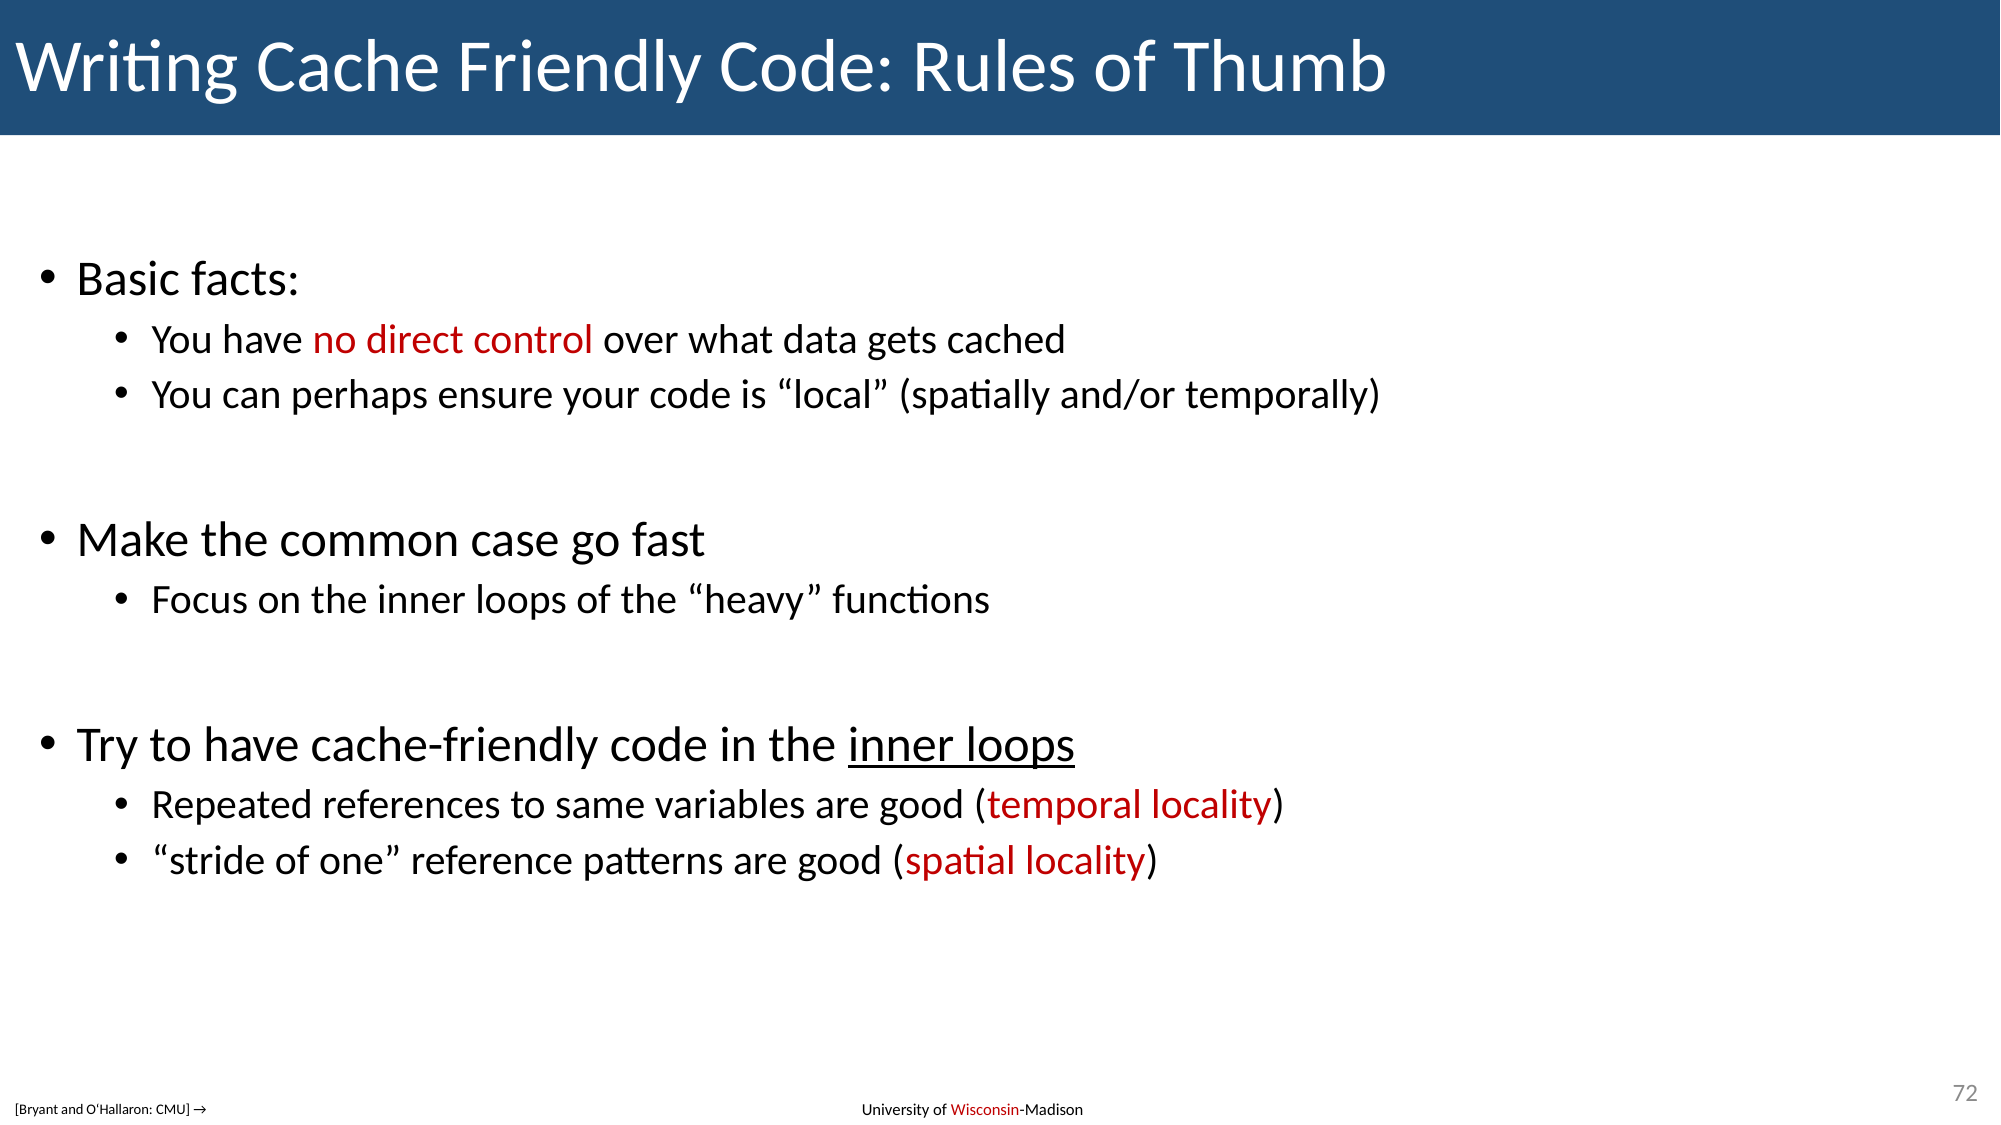

# Writing Cache Friendly Code: Rules of Thumb
Basic facts:
You have no direct control over what data gets cached
You can perhaps ensure your code is “local” (spatially and/or temporally)

Make the common case go fast
Focus on the inner loops of the “heavy” functions

Try to have cache-friendly code in the inner loops
Repeated references to same variables are good (temporal locality)
“stride of one” reference patterns are good (spatial locality)
72
[Bryant and O‘Hallaron: CMU] →